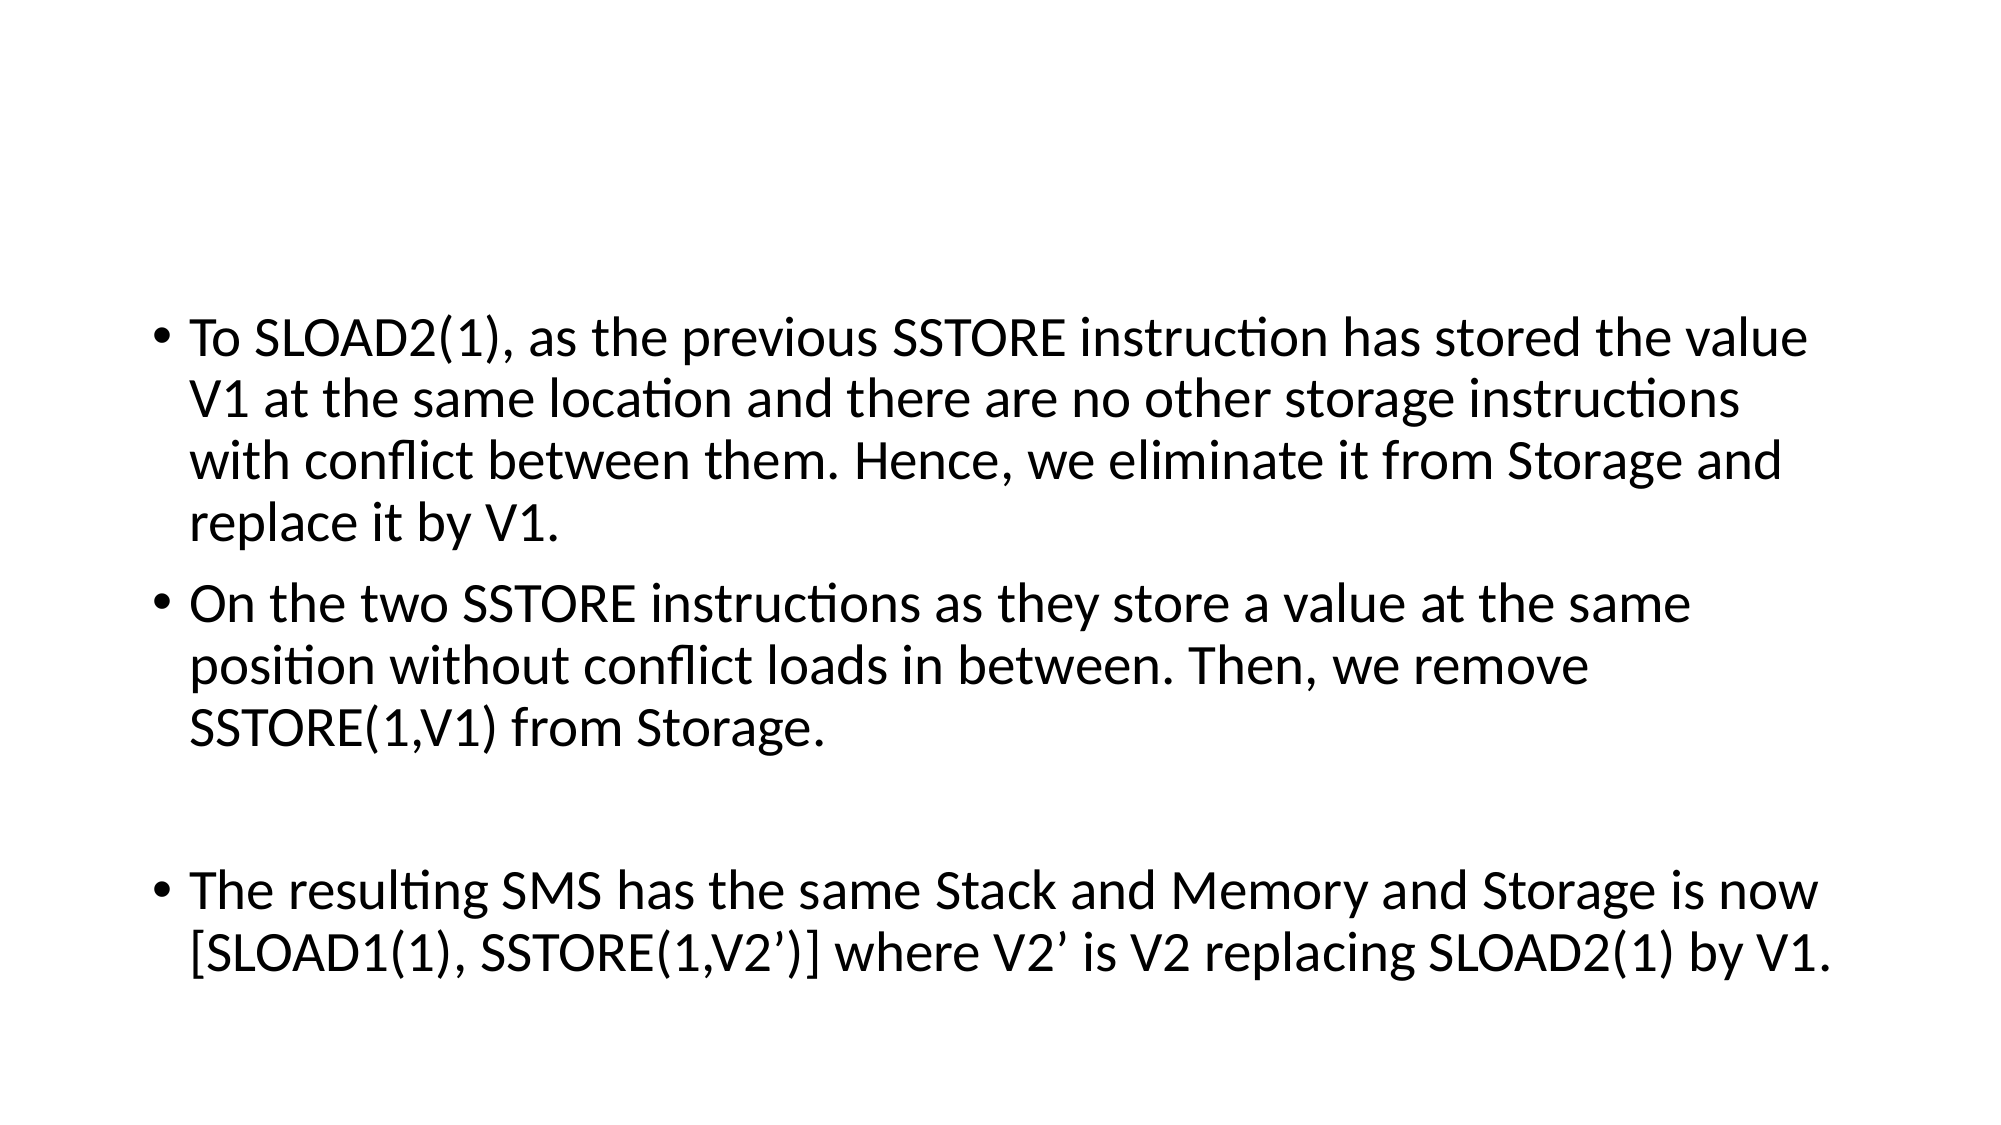

#
To SLOAD2(1), as the previous SSTORE instruction has stored the value V1 at the same location and there are no other storage instructions with conflict between them. Hence, we eliminate it from Storage and replace it by V1.
On the two SSTORE instructions as they store a value at the same position without conflict loads in between. Then, we remove SSTORE(1,V1) from Storage.

The resulting SMS has the same Stack and Memory and Storage is now [SLOAD1(1), SSTORE(1,V2’)] where V2’ is V2 replacing SLOAD2(1) by V1.